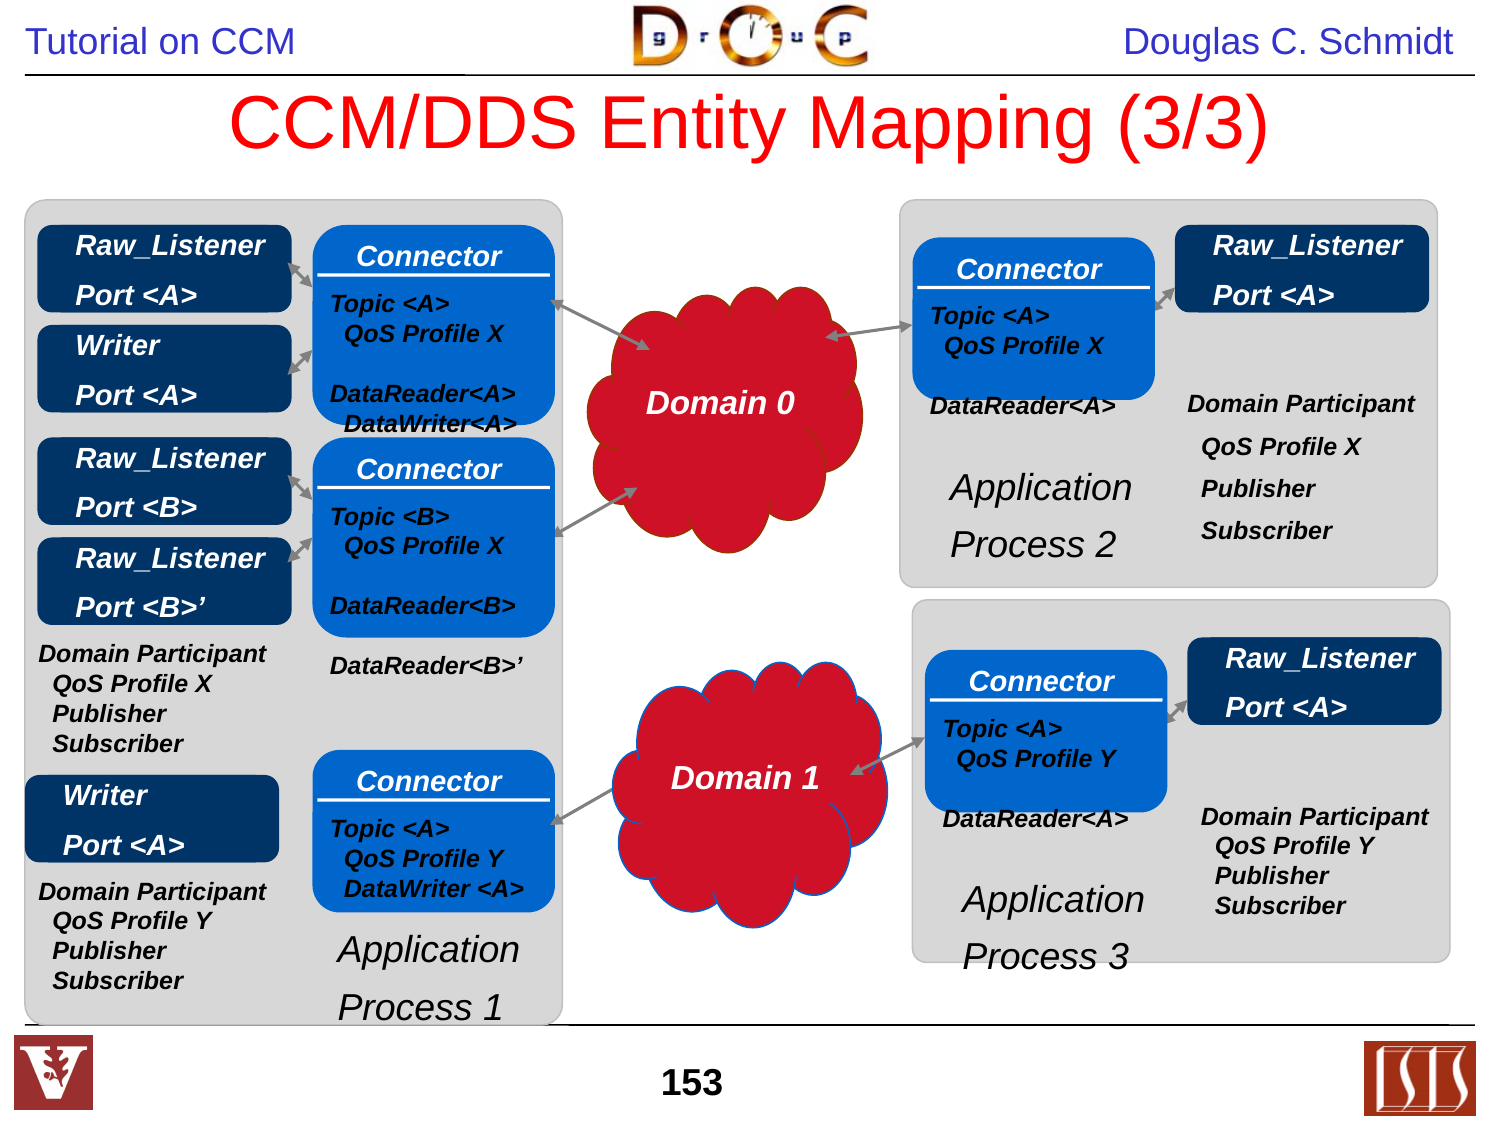

# CCM/DDS Entity Mapping (3/3)

Raw_Listener
Port <A>

Connector

Topic <A>
  QoS Profile X
  DataReader<A>
  DataWriter<A>

Raw_Listener
Port <A>

Connector

Topic <A>
  QoS Profile X
  DataReader<A>

Domain 0

Writer
Port <A>

Domain Participant
  QoS Profile X
  Publisher
  Subscriber

Raw_Listener
Port <B>

Connector

Topic <B>
  QoS Profile X
  DataReader<B>
 DataReader<B>’

Application
Process 2

Raw_Listener
Port <B>’

Domain Participant
  QoS Profile X
  Publisher
  Subscriber

Raw_Listener
Port <A>

Connector

Topic <A>
  QoS Profile Y
  DataReader<A>

Domain 1

Connector

Topic <A>
  QoS Profile Y
  DataWriter <A>

Writer
Port <A>

Domain Participant
  QoS Profile Y
  Publisher
  Subscriber
Domain Participant
  QoS Profile Y
  Publisher
  Subscriber
Application
Process 3
Application
Process 1